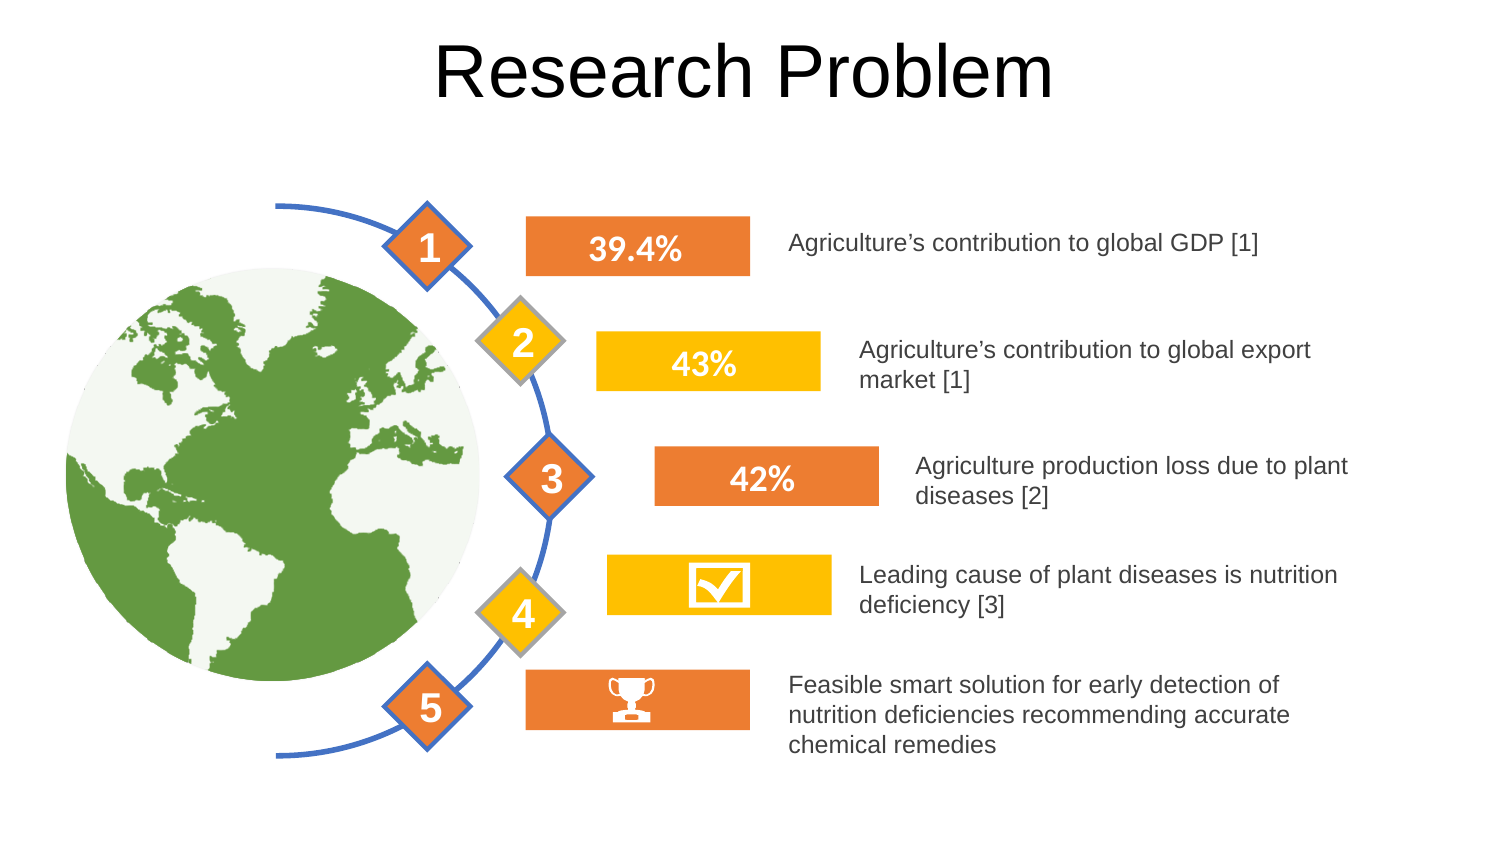

Research Problem

1
39.4%
Agriculture’s contribution to global GDP [1]

2
Agriculture’s contribution to global export market [1]
43%

Agriculture production loss due to plant diseases [2]
3
42%
Leading cause of plant diseases is nutrition deficiency [3]

4
Feasible smart solution for early detection of nutrition deficiencies recommending accurate chemical remedies

5